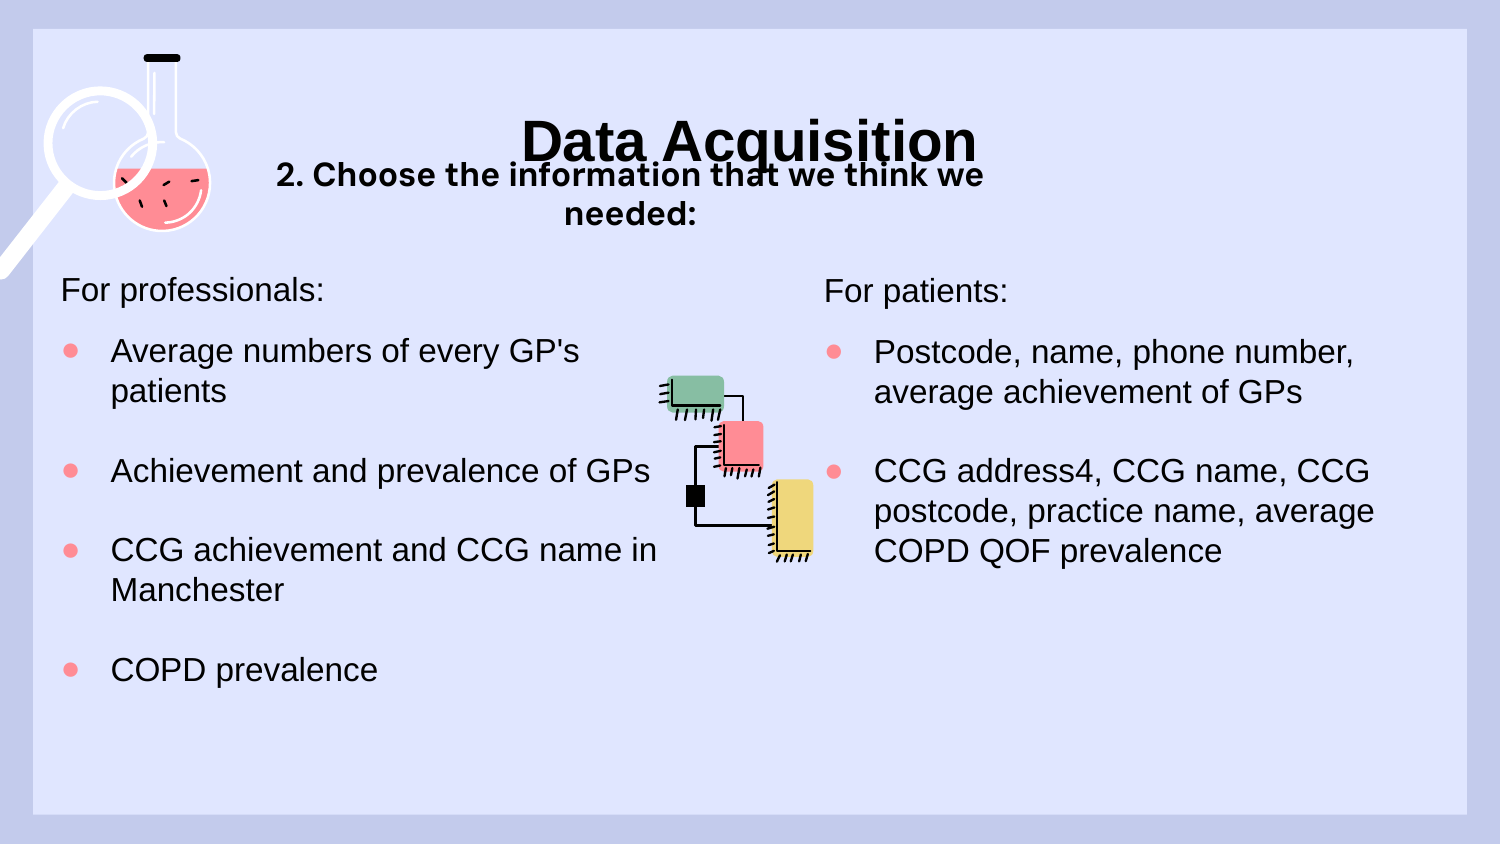

Data Acquisition
2. Choose the information that we think we needed:
For professionals:
Average numbers of every GP's patients

Achievement and prevalence of GPs

CCG achievement and CCG name in Manchester

COPD prevalence
For patients:
Postcode, name, phone number, average achievement of GPs

CCG address4, CCG name, CCG postcode, practice name, average COPD QOF prevalence